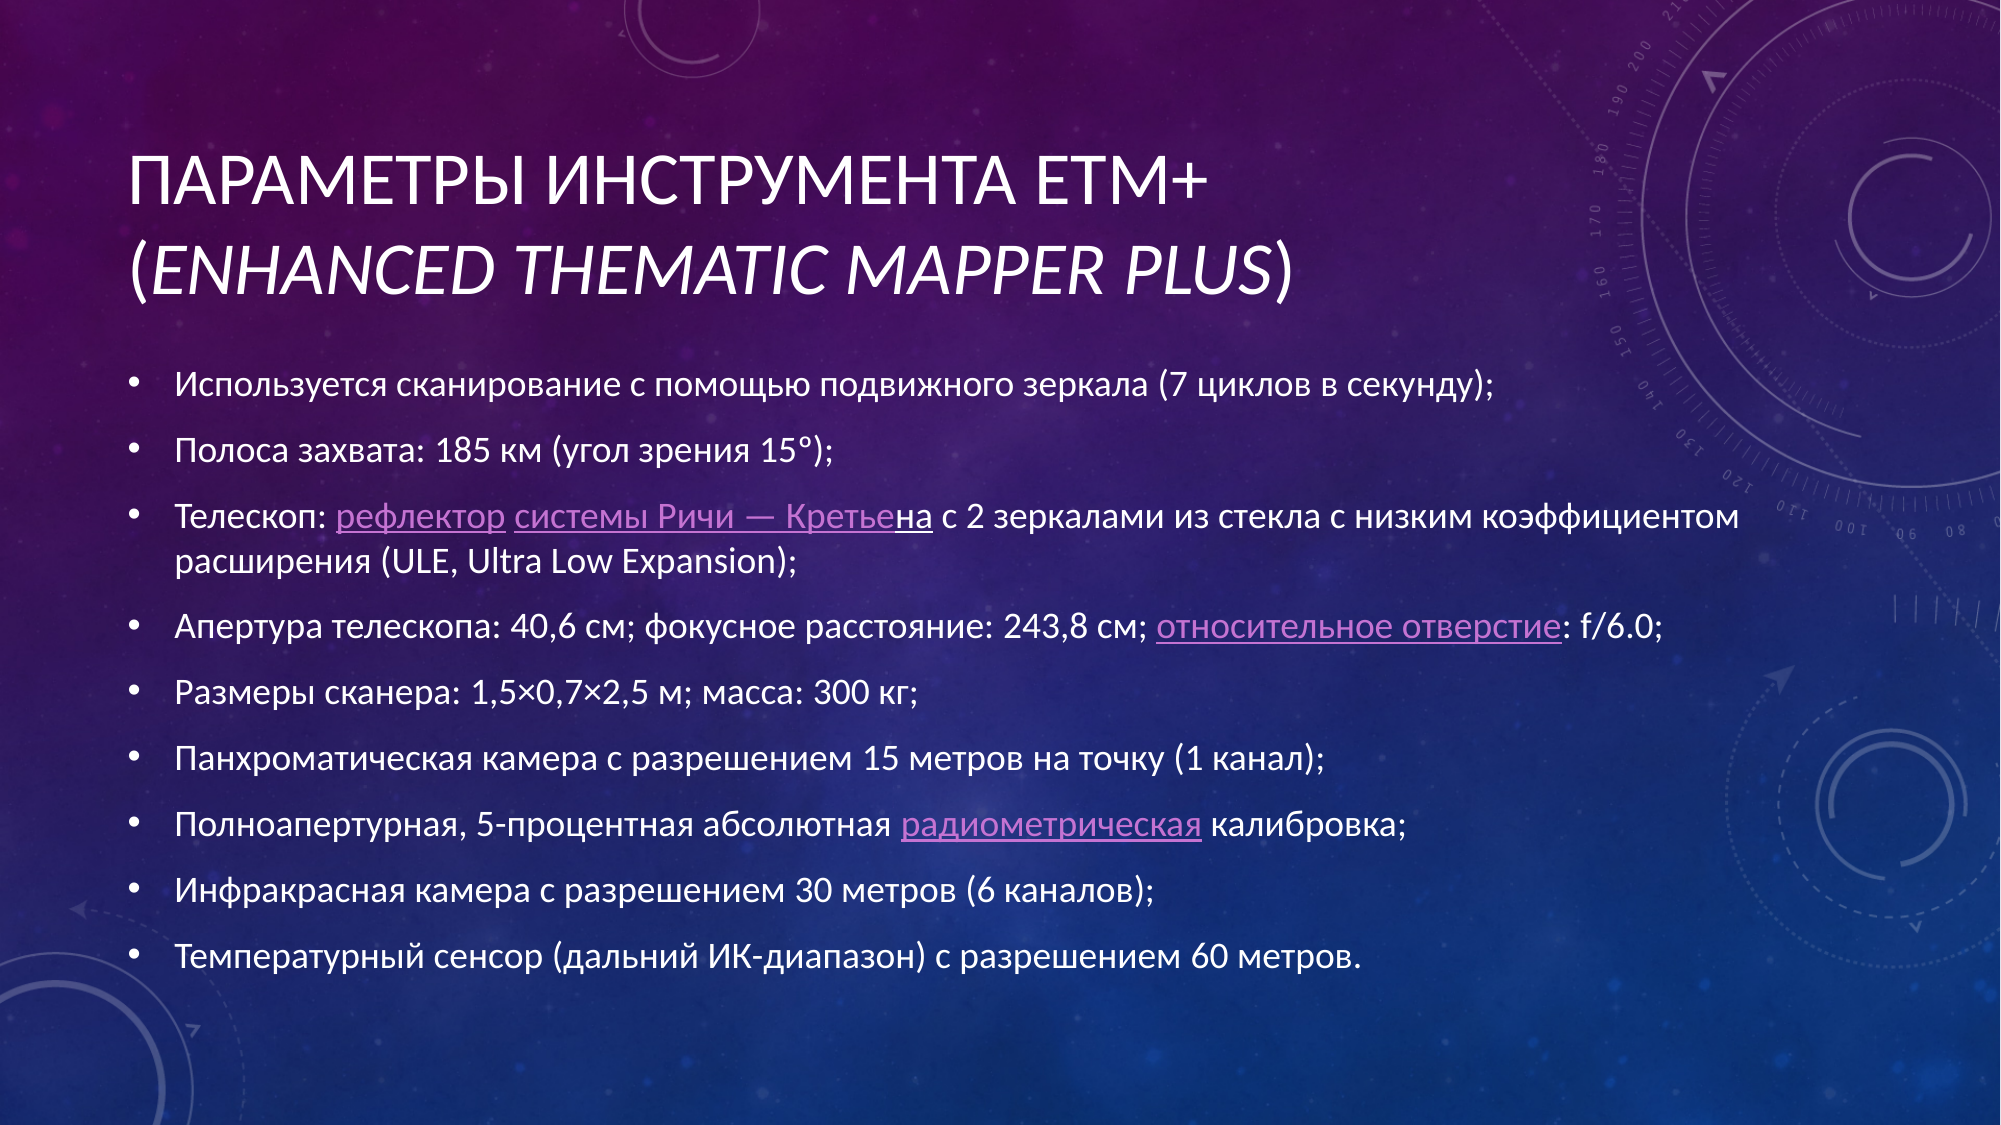

# Параметры инструмента ETM+ (Enhanced Thematic Mapper Plus)
Используется сканирование с помощью подвижного зеркала (7 циклов в секунду);
Полоса захвата: 185 км (угол зрения 15º);
Телескоп: рефлектор системы Ричи — Кретьена с 2 зеркалами из стекла с низким коэффициентом расширения (ULE, Ultra Low Expansion);
Апертура телескопа: 40,6 см; фокусное расстояние: 243,8 см; относительное отверстие: f/6.0;
Размеры сканера: 1,5×0,7×2,5 м; масса: 300 кг;
Панхроматическая камера с разрешением 15 метров на точку (1 канал);
Полноапертурная, 5-процентная абсолютная радиометрическая калибровка;
Инфракрасная камера с разрешением 30 метров (6 каналов);
Температурный сенсор (дальний ИК-диапазон) с разрешением 60 метров.